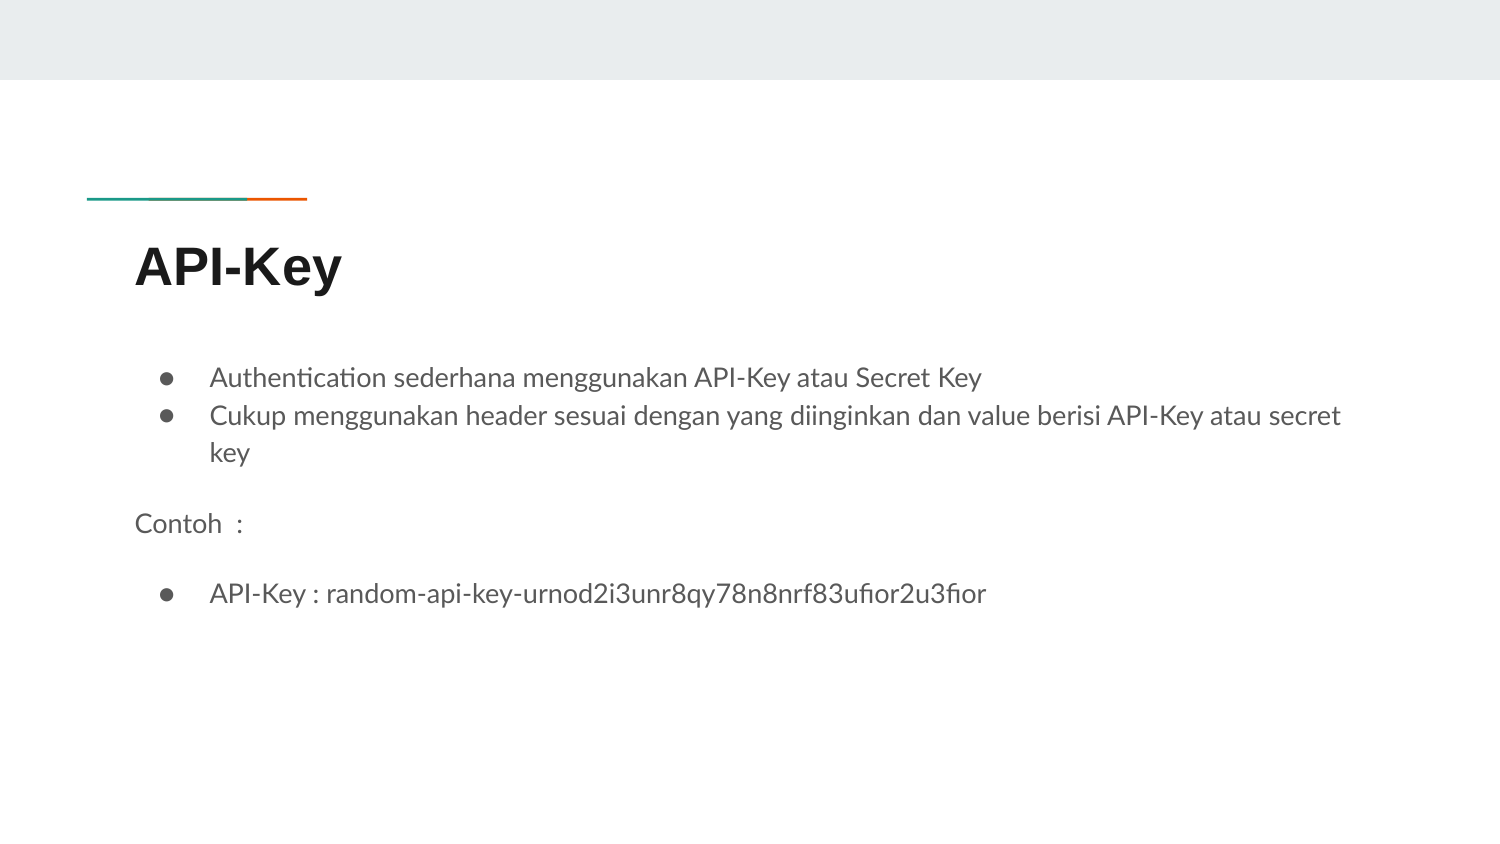

# API-Key
Authentication sederhana menggunakan API-Key atau Secret Key
Cukup menggunakan header sesuai dengan yang diinginkan dan value berisi API-Key atau secret key
Contoh  :
API-Key : random-api-key-urnod2i3unr8qy78n8nrf83ufior2u3fior